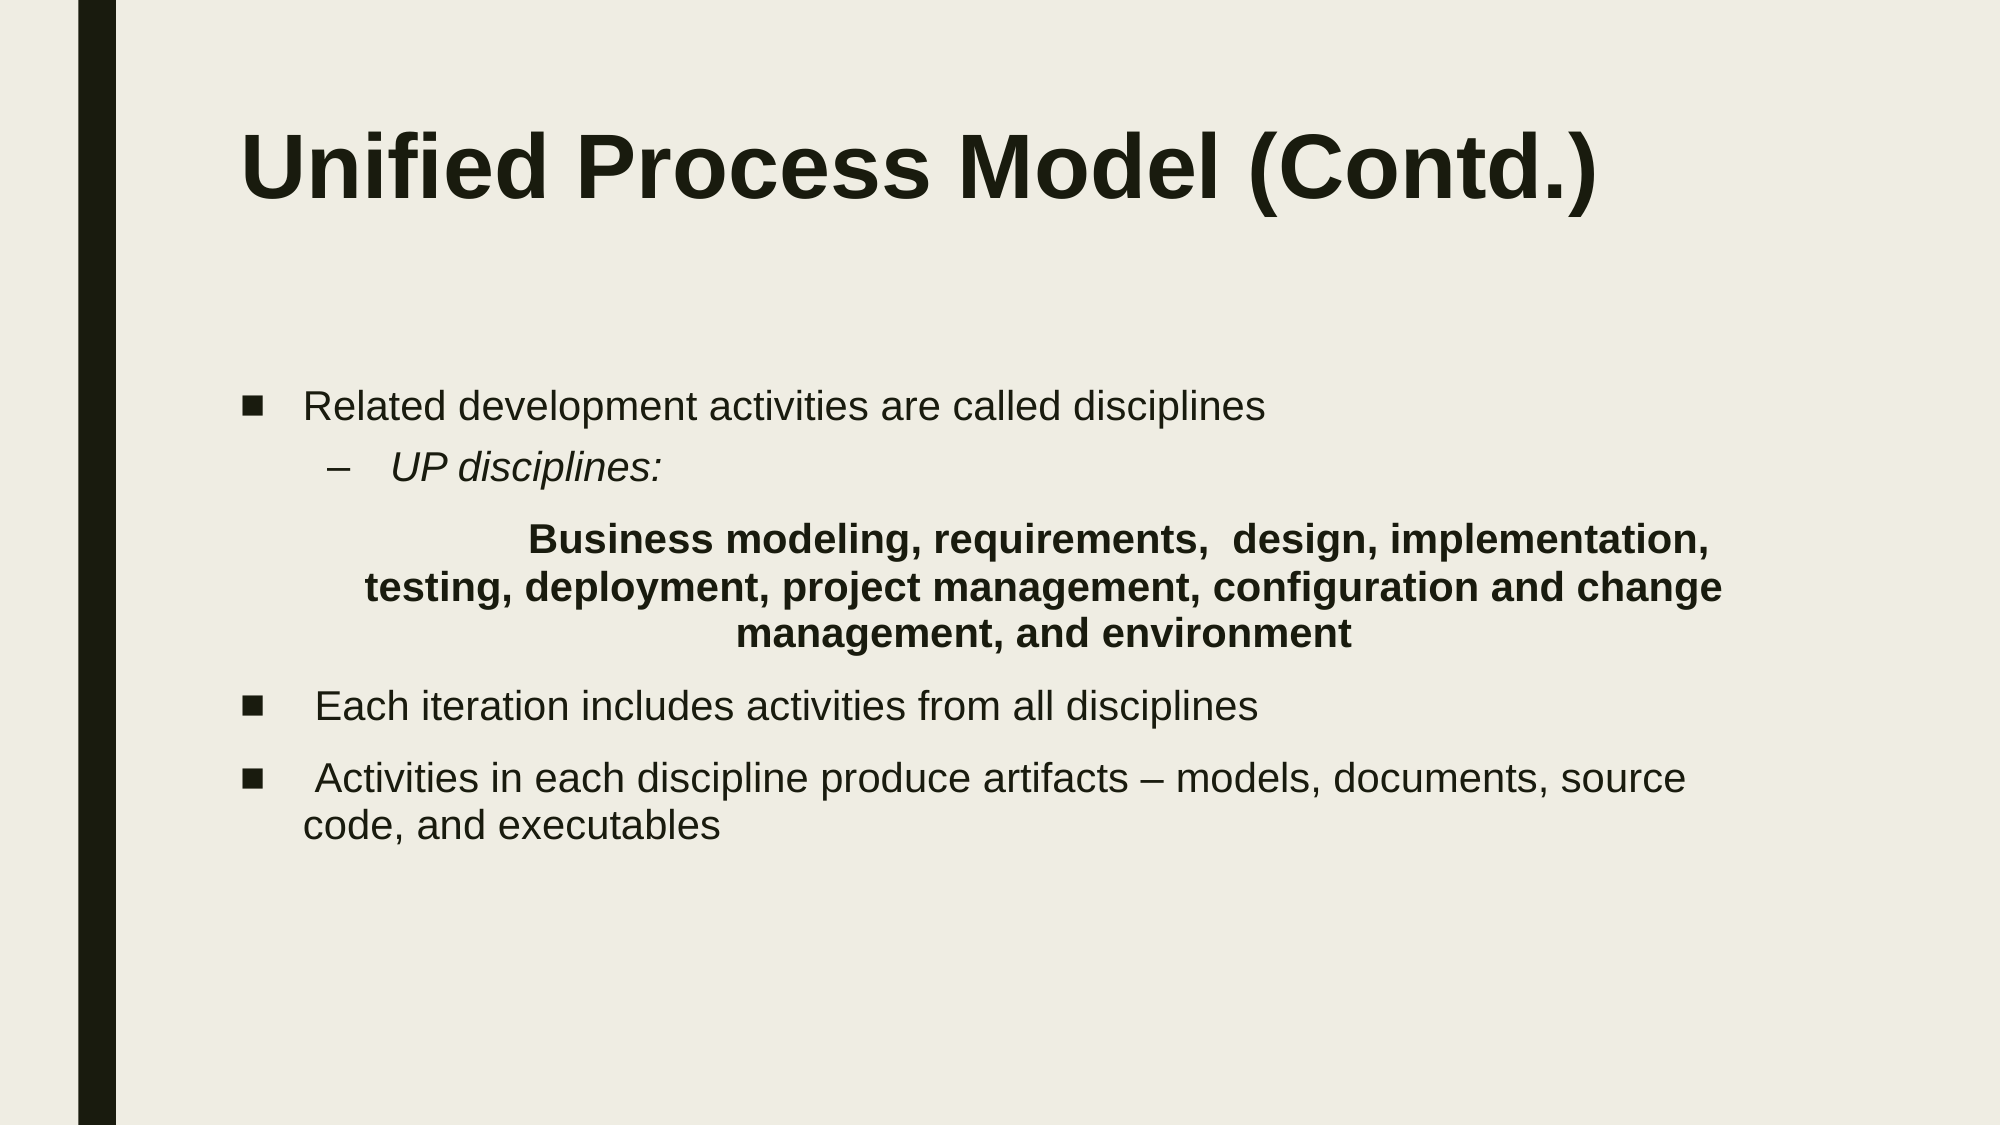

# Unified Process Model (Contd.)
Related development activities are called disciplines
UP disciplines:
	 	Business modeling, requirements,  design, implementation, testing, deployment, project management, configuration and change management, and environment
 Each iteration includes activities from all disciplines
 Activities in each discipline produce artifacts – models, documents, source code, and executables